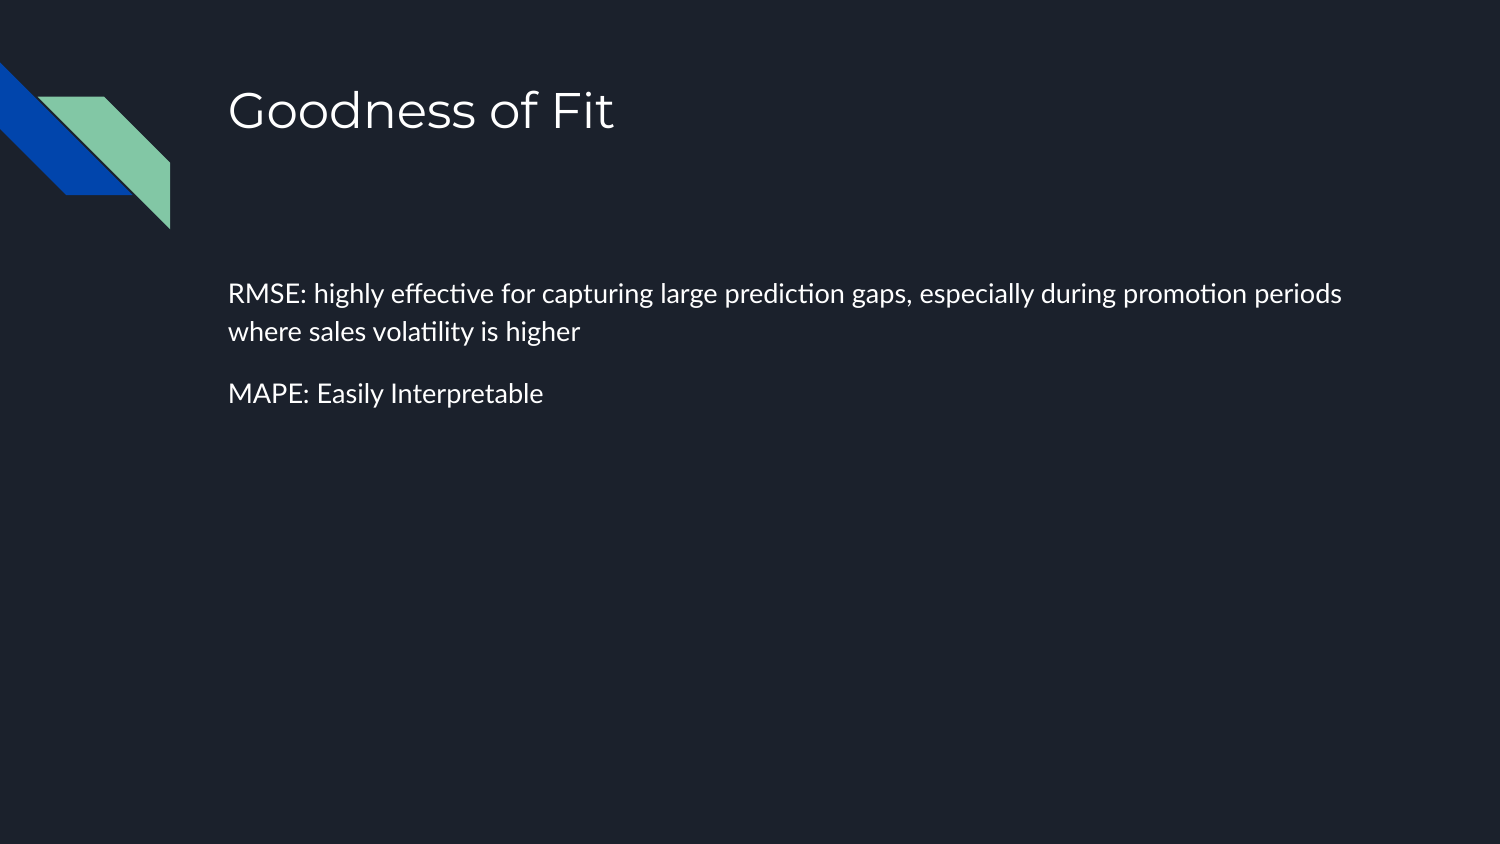

# Goodness of Fit
RMSE: highly effective for capturing large prediction gaps, especially during promotion periods where sales volatility is higher
MAPE: Easily Interpretable